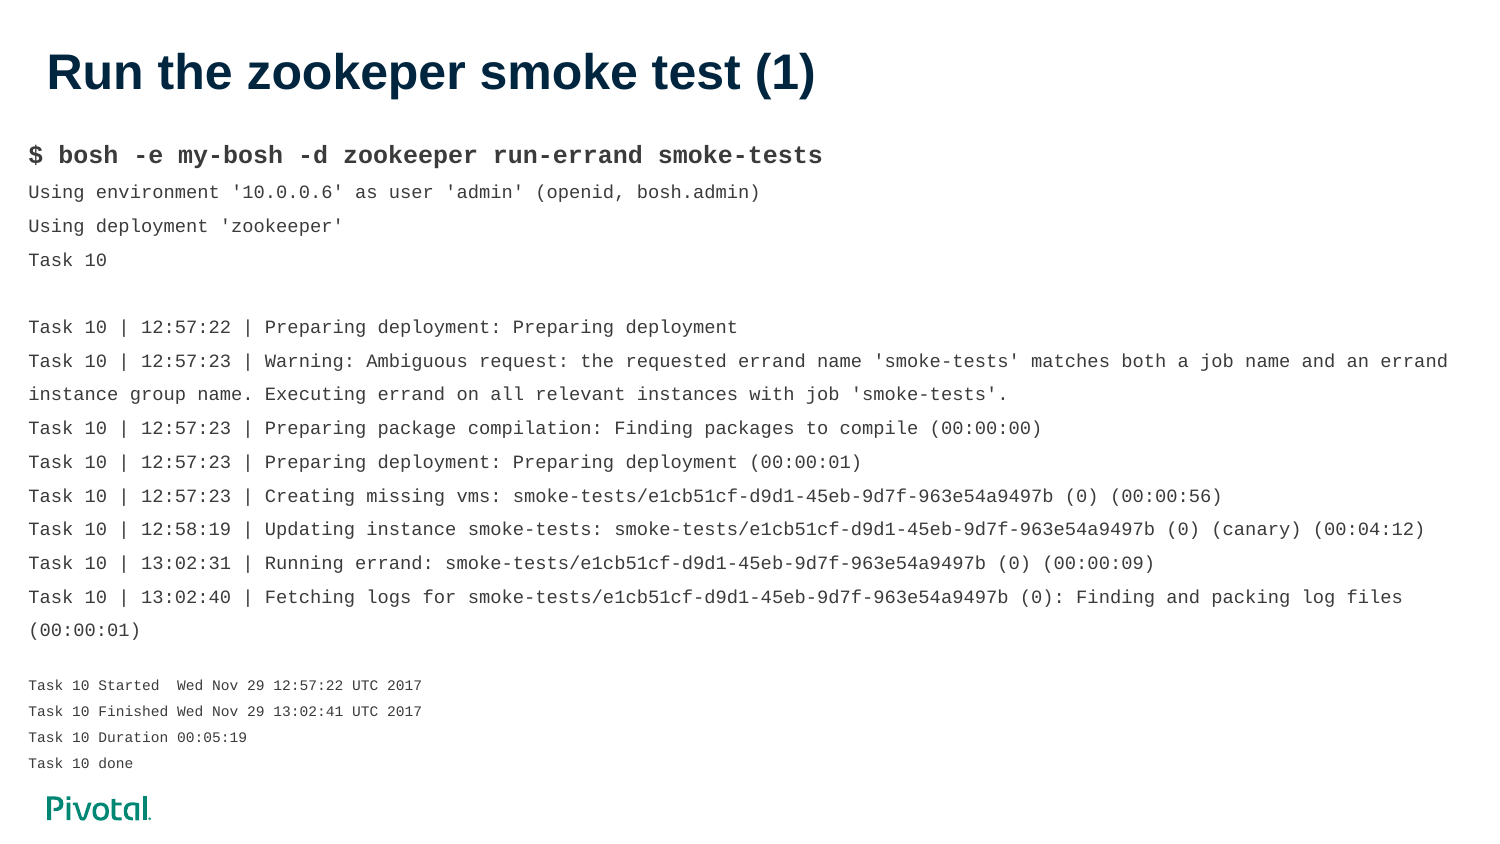

# Run the zookeper smoke test (1)

$ bosh -e my-bosh -d zookeeper run-errand smoke-tests
Using environment '10.0.0.6' as user 'admin' (openid, bosh.admin)
Using deployment 'zookeeper'
Task 10

Task 10 | 12:57:22 | Preparing deployment: Preparing deployment
Task 10 | 12:57:23 | Warning: Ambiguous request: the requested errand name 'smoke-tests' matches both a job name and an errand instance group name. Executing errand on all relevant instances with job 'smoke-tests'.
Task 10 | 12:57:23 | Preparing package compilation: Finding packages to compile (00:00:00)
Task 10 | 12:57:23 | Preparing deployment: Preparing deployment (00:00:01)
Task 10 | 12:57:23 | Creating missing vms: smoke-tests/e1cb51cf-d9d1-45eb-9d7f-963e54a9497b (0) (00:00:56)
Task 10 | 12:58:19 | Updating instance smoke-tests: smoke-tests/e1cb51cf-d9d1-45eb-9d7f-963e54a9497b (0) (canary) (00:04:12)
Task 10 | 13:02:31 | Running errand: smoke-tests/e1cb51cf-d9d1-45eb-9d7f-963e54a9497b (0) (00:00:09)
Task 10 | 13:02:40 | Fetching logs for smoke-tests/e1cb51cf-d9d1-45eb-9d7f-963e54a9497b (0): Finding and packing log files (00:00:01)

Task 10 Started  Wed Nov 29 12:57:22 UTC 2017
Task 10 Finished Wed Nov 29 13:02:41 UTC 2017
Task 10 Duration 00:05:19
Task 10 done